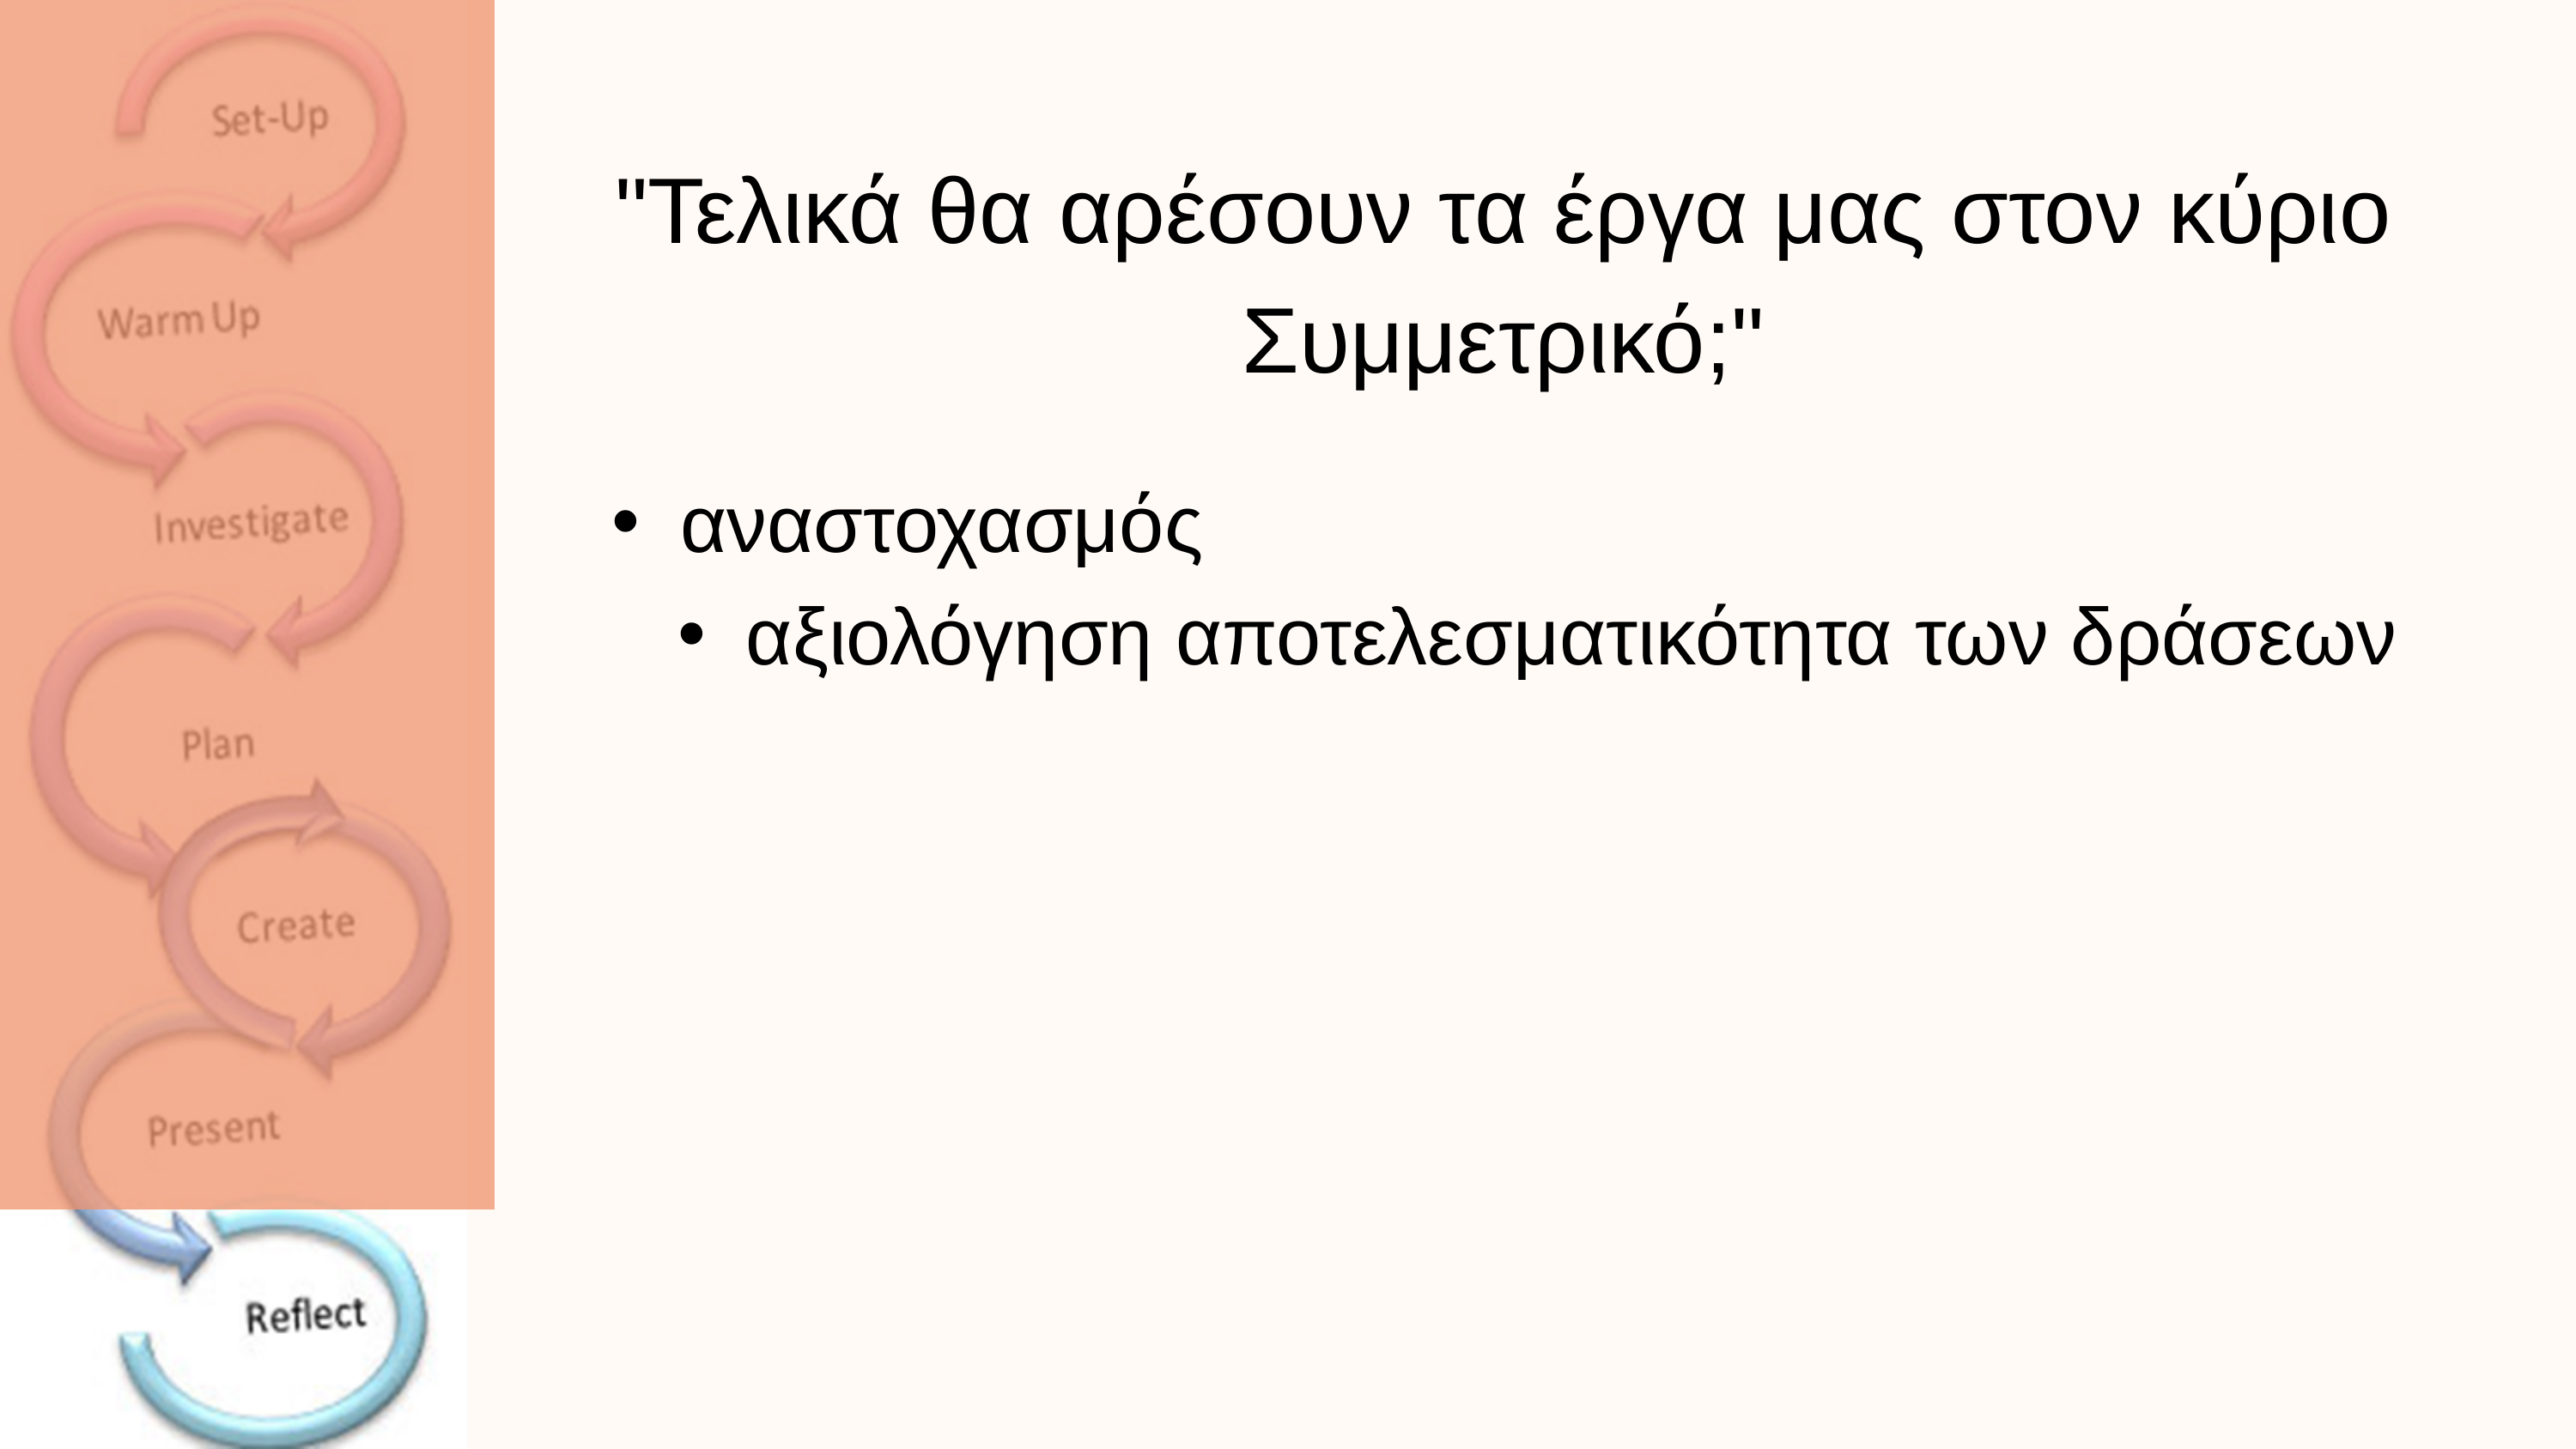

"Τελικά θα αρέσουν τα έργα μας στον κύριο Συμμετρικό;"
αναστοχασμός
αξιολόγηση αποτελεσματικότητα των δράσεων